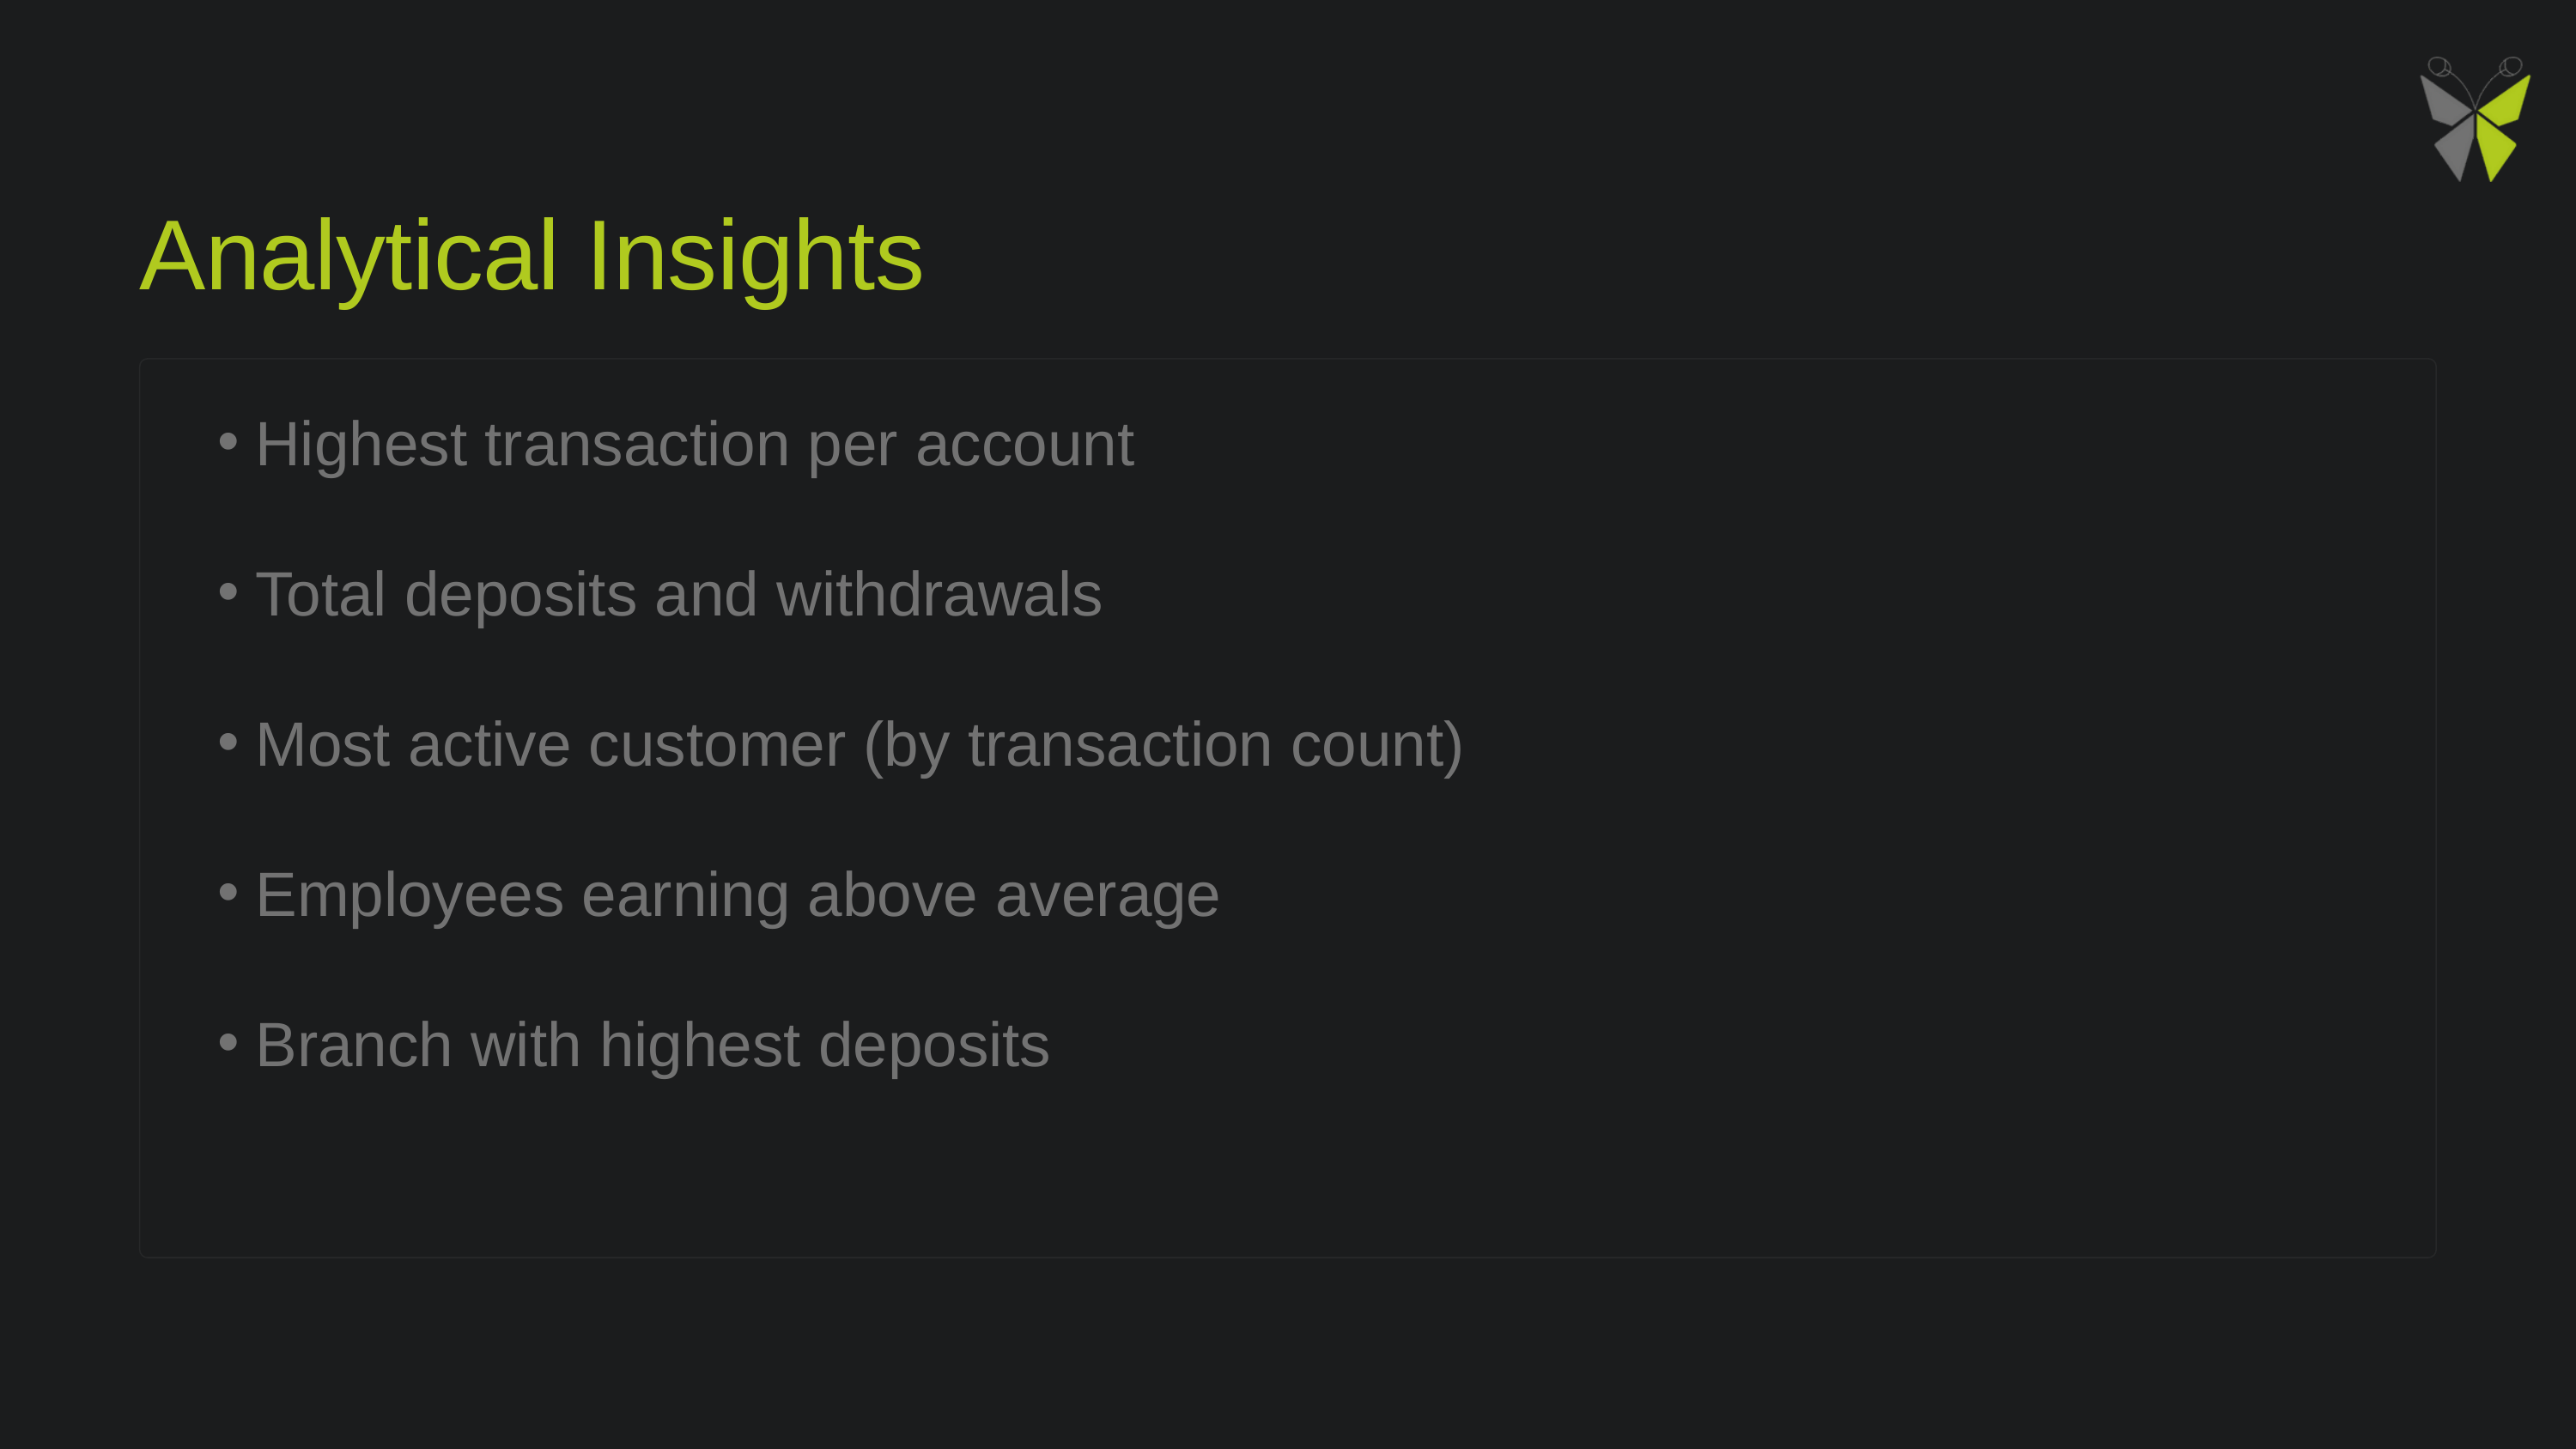

Analytical Insights

Highest transaction per account

Total deposits and withdrawals

Most active customer (by transaction count)

Employees earning above average

Branch with highest deposits